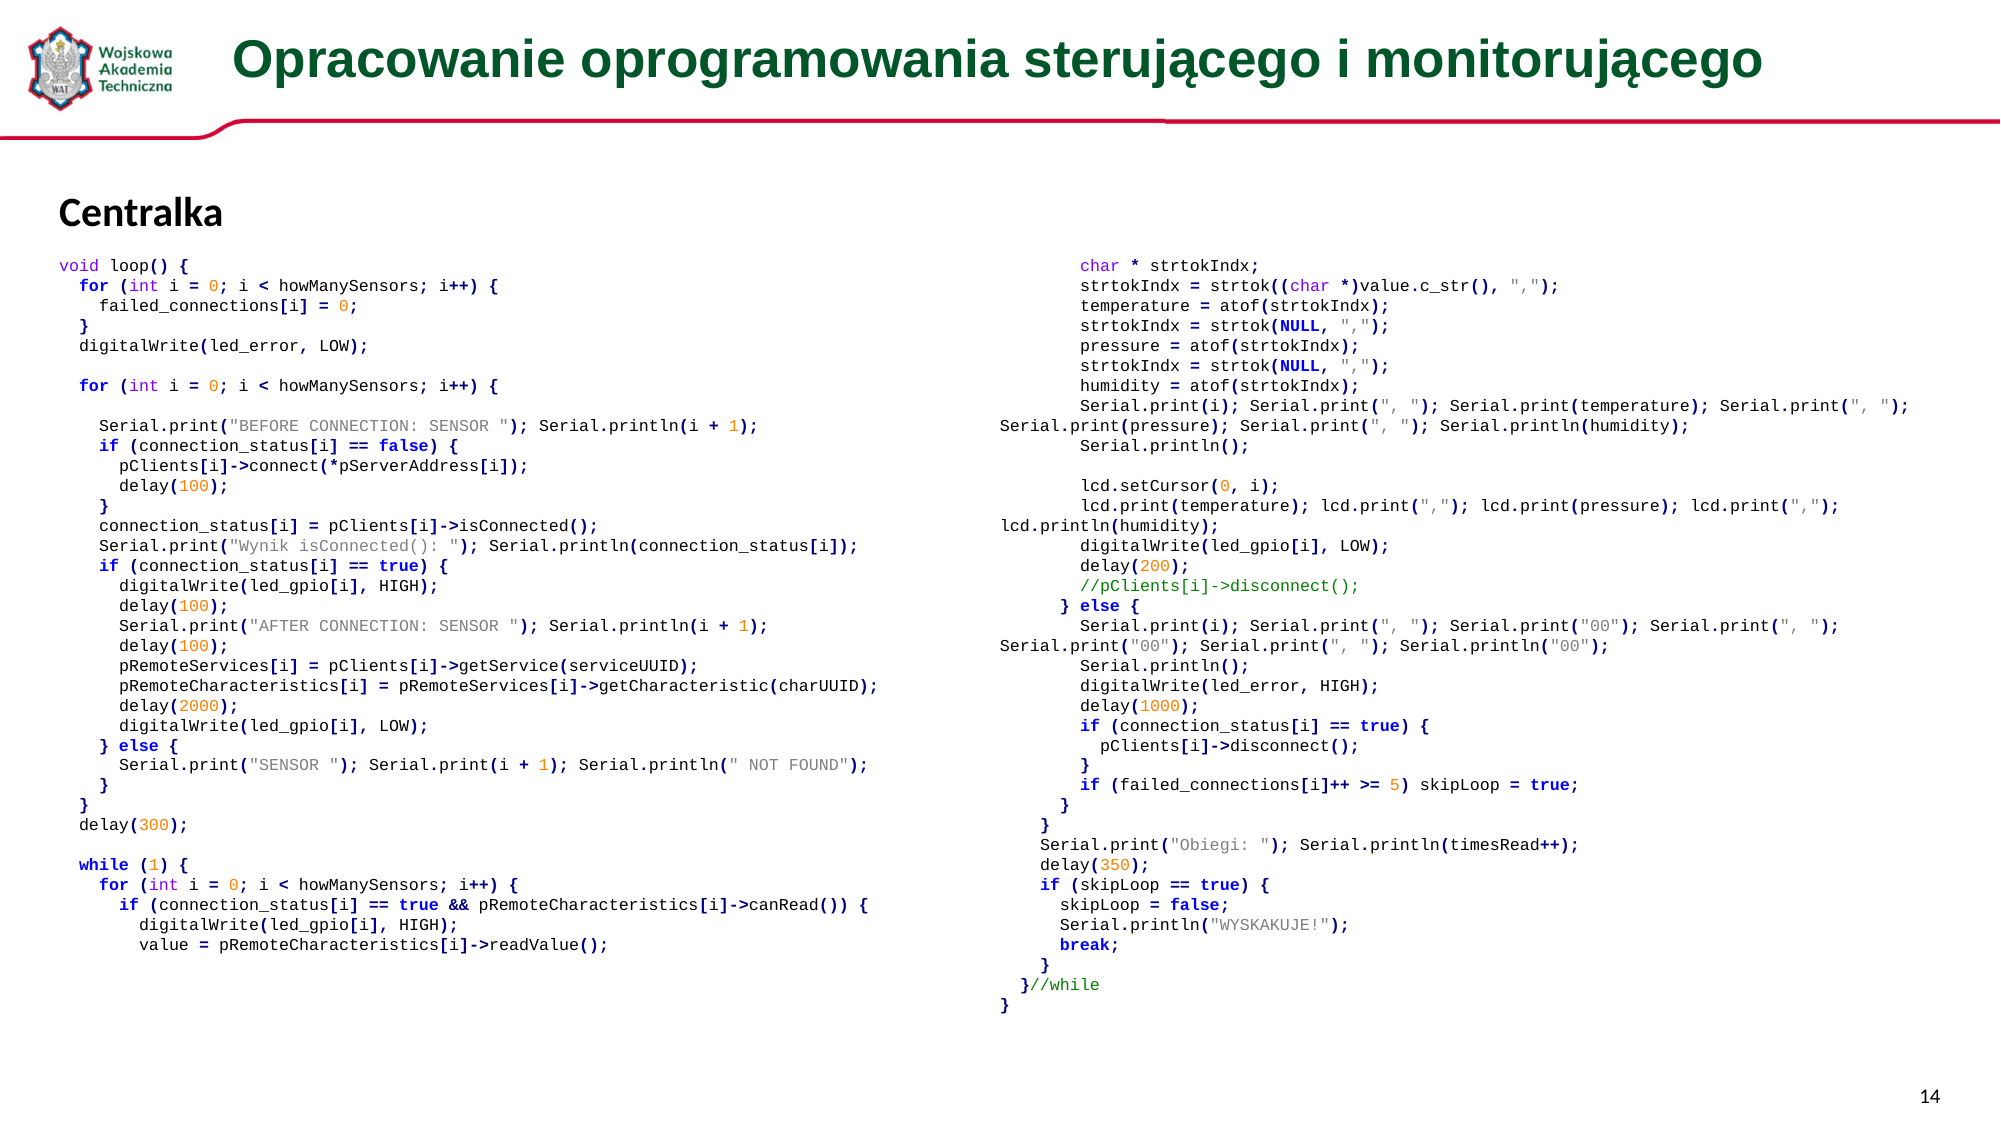

# Opracowanie oprogramowania sterującego i monitorującego
Centralka
void loop() {
  for (int i = 0; i < howManySensors; i++) {
    failed_connections[i] = 0;
  }
  digitalWrite(led_error, LOW);

  for (int i = 0; i < howManySensors; i++) {

    Serial.print("BEFORE CONNECTION: SENSOR "); Serial.println(i + 1);
    if (connection_status[i] == false) {
      pClients[i]->connect(*pServerAddress[i]);
      delay(100);
    }
    connection_status[i] = pClients[i]->isConnected();
    Serial.print("Wynik isConnected(): "); Serial.println(connection_status[i]);
    if (connection_status[i] == true) {
      digitalWrite(led_gpio[i], HIGH);
      delay(100);
      Serial.print("AFTER CONNECTION: SENSOR "); Serial.println(i + 1);
      delay(100);
      pRemoteServices[i] = pClients[i]->getService(serviceUUID);
      pRemoteCharacteristics[i] = pRemoteServices[i]->getCharacteristic(charUUID);
      delay(2000);
      digitalWrite(led_gpio[i], LOW);
    } else {
      Serial.print("SENSOR "); Serial.print(i + 1); Serial.println(" NOT FOUND");
    }
  }
  delay(300);

  while (1) {
    for (int i = 0; i < howManySensors; i++) {
      if (connection_status[i] == true && pRemoteCharacteristics[i]->canRead()) {
        digitalWrite(led_gpio[i], HIGH);
        value = pRemoteCharacteristics[i]->readValue();

        char * strtokIndx;
        strtokIndx = strtok((char *)value.c_str(), ",");
        temperature = atof(strtokIndx);
        strtokIndx = strtok(NULL, ",");
        pressure = atof(strtokIndx);
        strtokIndx = strtok(NULL, ",");
        humidity = atof(strtokIndx);
        Serial.print(i); Serial.print(", "); Serial.print(temperature); Serial.print(", "); Serial.print(pressure); Serial.print(", "); Serial.println(humidity);
        Serial.println();

        lcd.setCursor(0, i);
        lcd.print(temperature); lcd.print(","); lcd.print(pressure); lcd.print(","); lcd.println(humidity);
        digitalWrite(led_gpio[i], LOW);
        delay(200);
        //pClients[i]->disconnect();
      } else {
        Serial.print(i); Serial.print(", "); Serial.print("00"); Serial.print(", "); Serial.print("00"); Serial.print(", "); Serial.println("00");
        Serial.println();
        digitalWrite(led_error, HIGH);
        delay(1000);
        if (connection_status[i] == true) {
          pClients[i]->disconnect();
        }
        if (failed_connections[i]++ >= 5) skipLoop = true;
      }
    }
    Serial.print("Obiegi: "); Serial.println(timesRead++);
    delay(350);
    if (skipLoop == true) {
      skipLoop = false;
      Serial.println("WYSKAKUJE!");
      break;
    }
  }//while
}

14